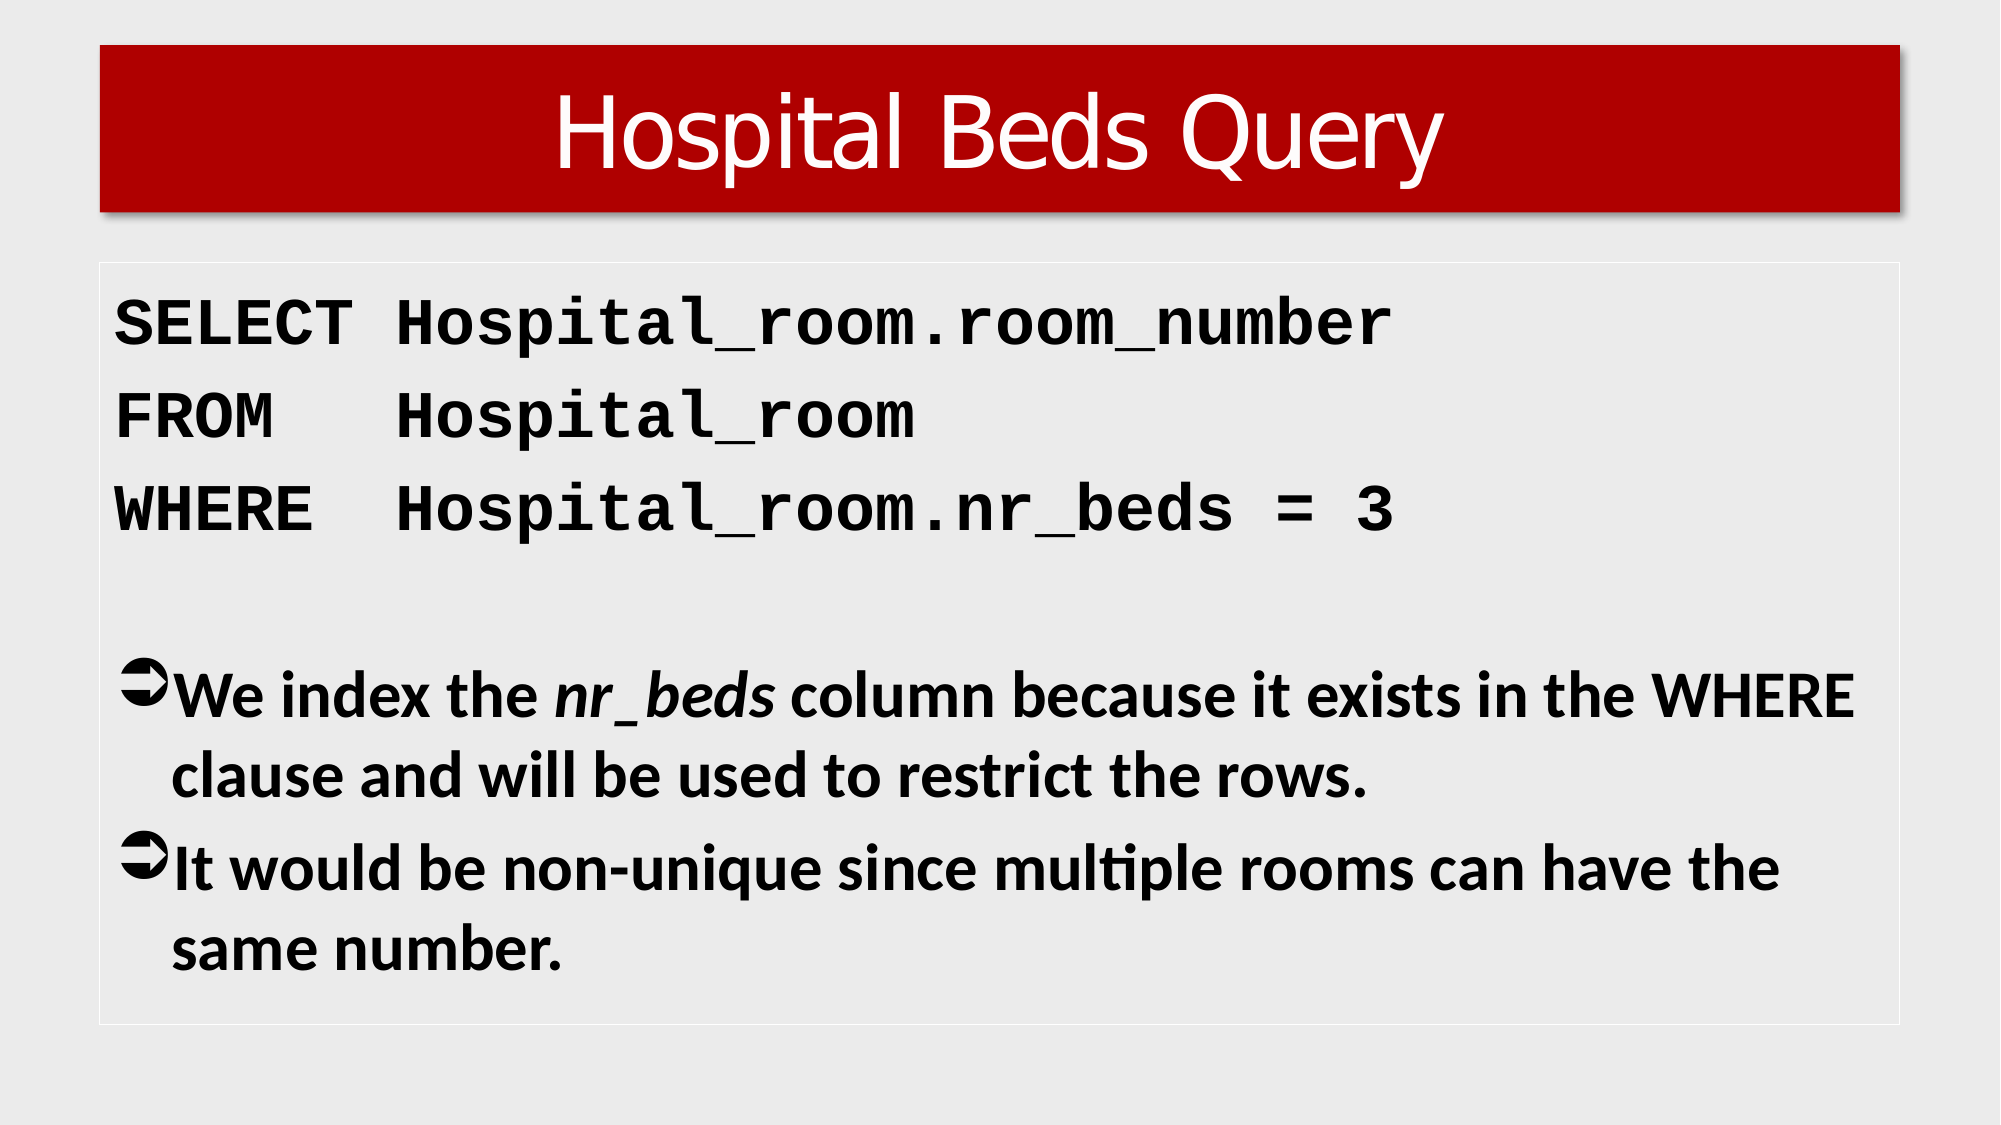

# Hospital Beds Query
SELECT Hospital_room.room_number
FROM   Hospital_room
WHERE  Hospital_room.nr_beds = 3

We index the nr_beds column because it exists in the WHERE clause and will be used to restrict the rows.
It would be non-unique since multiple rooms can have the same number.